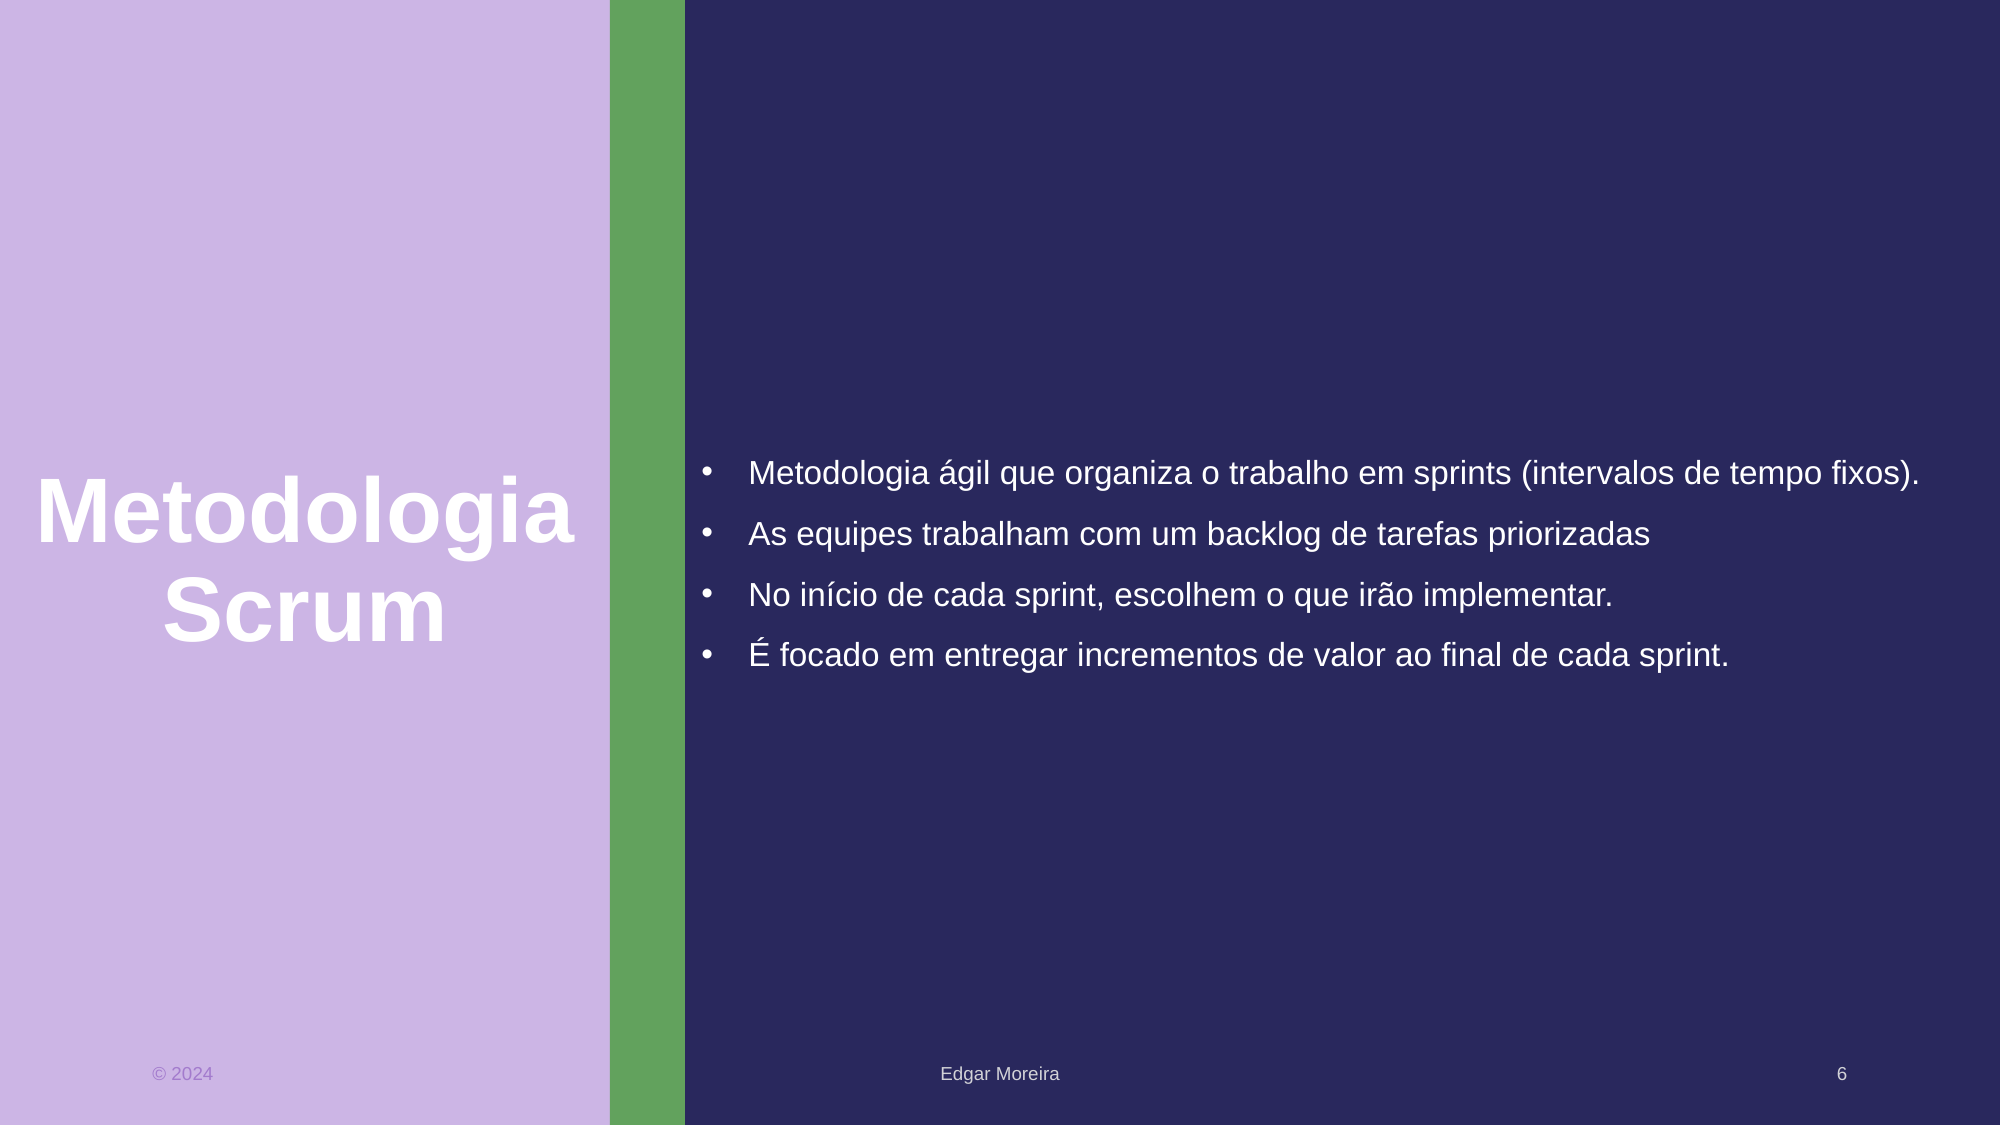

# Metodologia Scrum
Metodologia ágil que organiza o trabalho em sprints (intervalos de tempo fixos).
As equipes trabalham com um backlog de tarefas priorizadas
No início de cada sprint, escolhem o que irão implementar.
É focado em entregar incrementos de valor ao final de cada sprint.
© 2024
Edgar Moreira
6